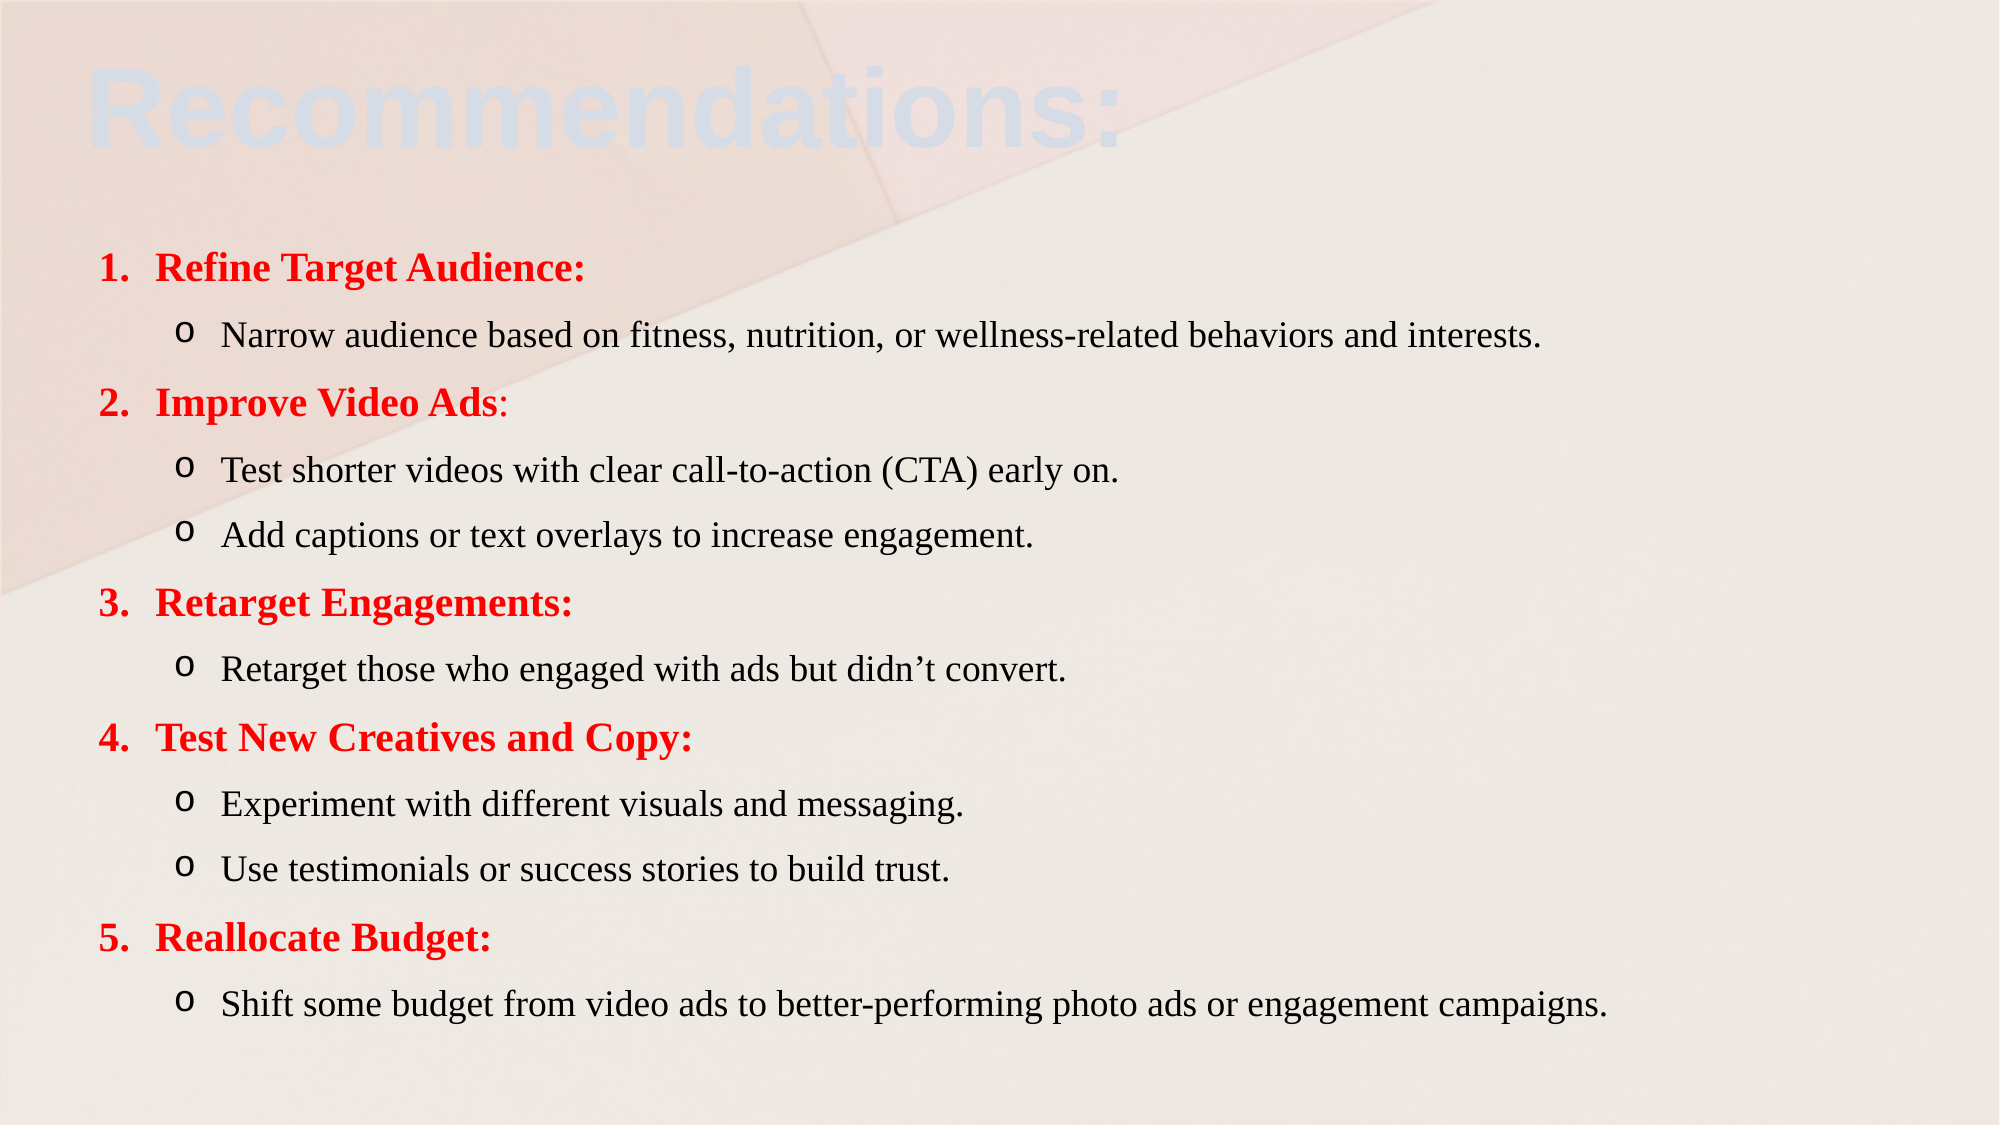

Recommendations:
Refine Target Audience:
Narrow audience based on fitness, nutrition, or wellness-related behaviors and interests.
Improve Video Ads:
Test shorter videos with clear call-to-action (CTA) early on.
Add captions or text overlays to increase engagement.
Retarget Engagements:
Retarget those who engaged with ads but didn’t convert.
Test New Creatives and Copy:
Experiment with different visuals and messaging.
Use testimonials or success stories to build trust.
Reallocate Budget:
Shift some budget from video ads to better-performing photo ads or engagement campaigns.